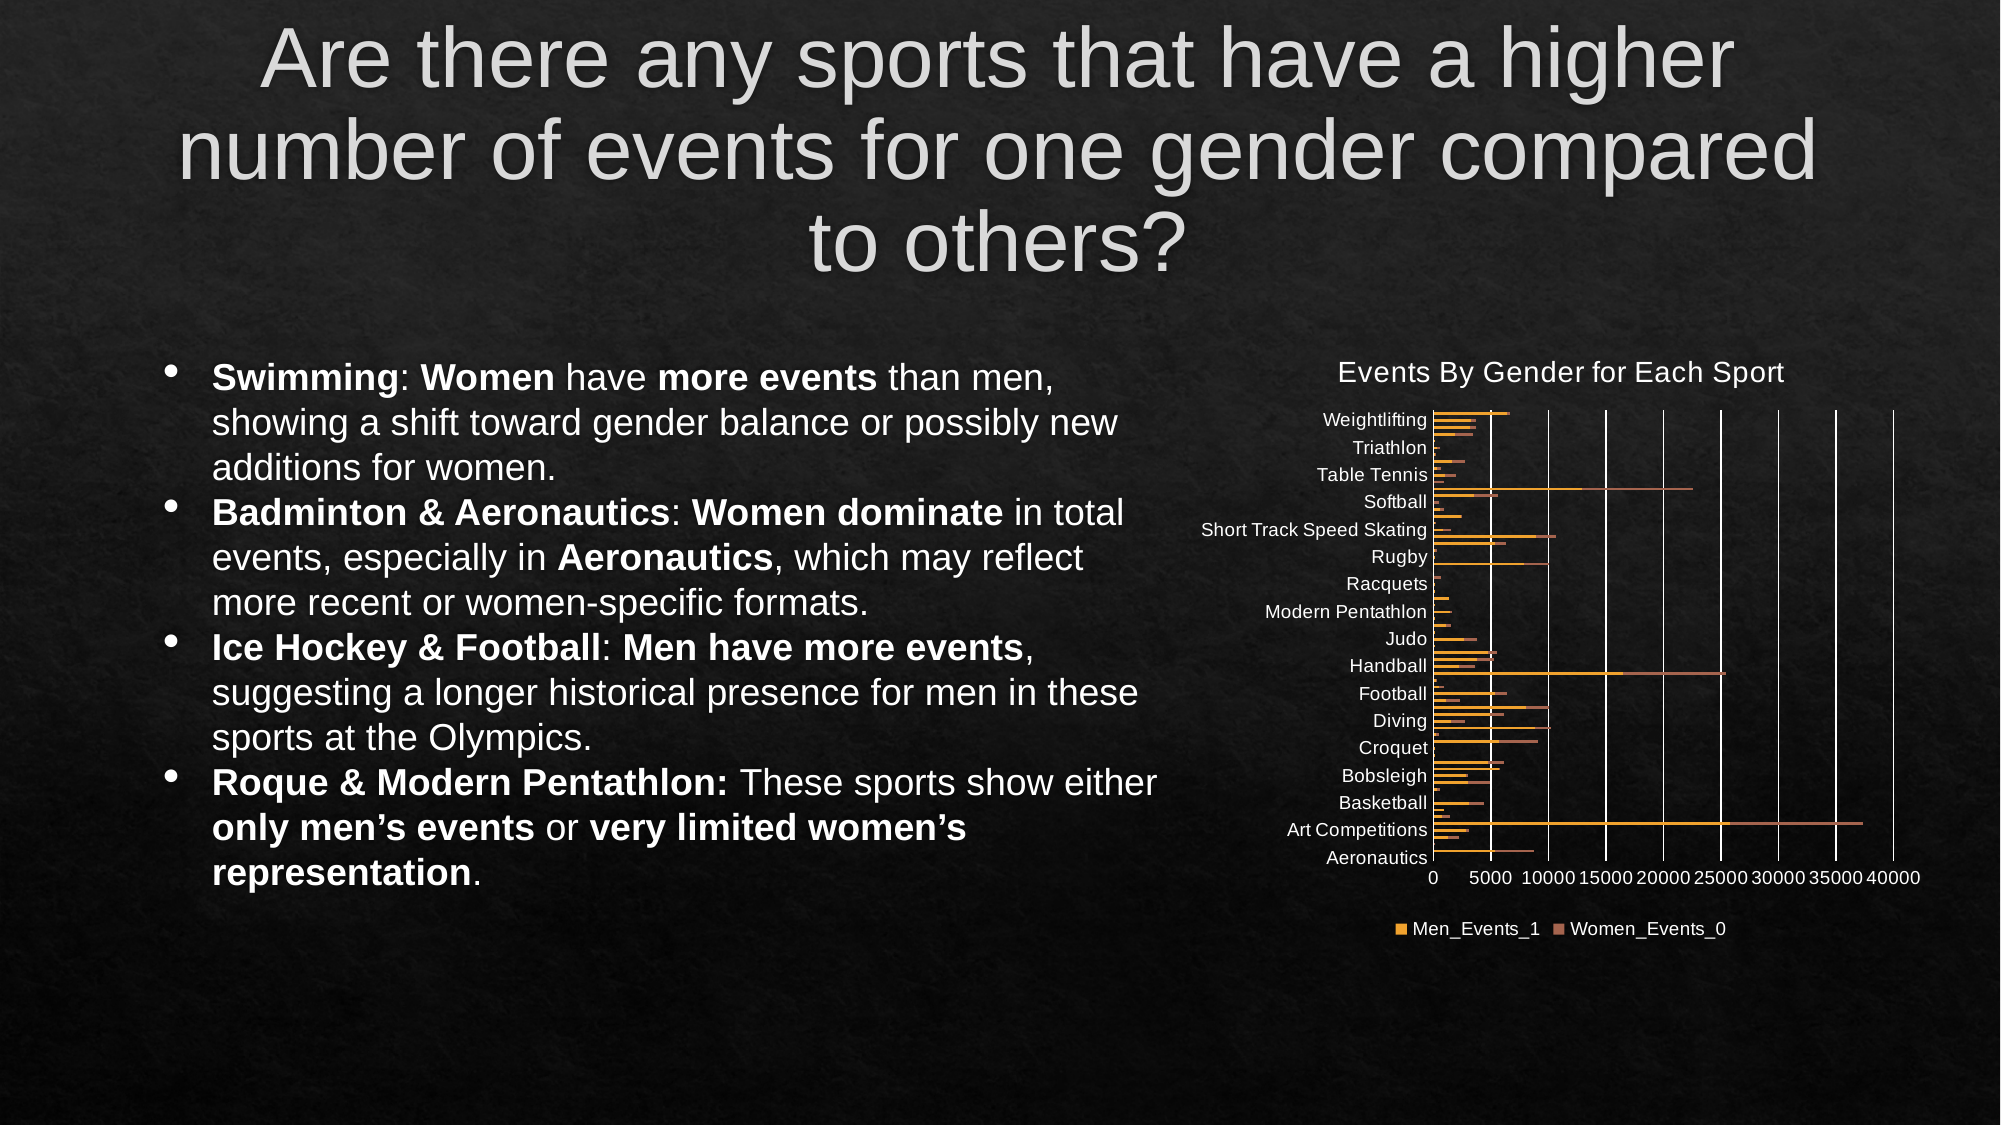

# Are there any sports that have a higher number of events for one gender compared to others?

### Chart: Events By Gender for Each Sport

| Category | Men_Events_1 | Women_Events_0 |
|---|---|---|
| Aeronautics | 1.0 | 0.0 |
| Alpine Skiing | 5325.0 | 3387.0 |
| Alpinism | 15.0 | 1.0 |
| Archery | 1244.0 | 1005.0 |
| Art Competitions | 2770.0 | 301.0 |
| Athletics | 25790.0 | 11571.0 |
| Badminton | 717.0 | 740.0 |
| Baseball | 891.0 | 0.0 |
| Basketball | 3078.0 | 1256.0 |
| Basque Pelota | 2.0 | 0.0 |
| Beach Volleyball | 287.0 | 276.0 |
| Biathlon | 3024.0 | 1863.0 |
| Bobsleigh | 2823.0 | 143.0 |
| Boxing | 5648.0 | 72.0 |
| Canoeing | 4749.0 | 1376.0 |
| Cricket | 18.0 | 0.0 |
| Croquet | 11.0 | 4.0 |
| Cross Country Skiing | 5704.0 | 3385.0 |
| Curling | 240.0 | 221.0 |
| Cycling | 8776.0 | 1394.0 |
| Diving | 1531.0 | 1187.0 |
| Equestrianism | 4892.0 | 1242.0 |
| Fencing | 8036.0 | 1969.0 |
| Figure Skating | 1104.0 | 1153.0 |
| Football | 5353.0 | 1009.0 |
| Freestyle Skiing | 504.0 | 433.0 |
| Golf | 164.0 | 67.0 |
| Gymnastics | 16451.0 | 9012.0 |
| Handball | 2243.0 | 1387.0 |
| Hockey | 3748.0 | 1458.0 |
| Ice Hockey | 4711.0 | 754.0 |
| Jeu De Paume | 11.0 | 0.0 |
| Judo | 2668.0 | 1093.0 |
| Lacrosse | 36.0 | 0.0 |
| Luge | 1096.0 | 377.0 |
| Military Ski Patrol | 19.0 | 0.0 |
| Modern Pentathlon | 1460.0 | 164.0 |
| Motorboating | 14.0 | 1.0 |
| Nordic Combined | 1329.0 | 0.0 |
| Polo | 89.0 | 0.0 |
| Racquets | 12.0 | 0.0 |
| Rhythmic Gymnastics | 0.0 | 658.0 |
| Roque | 3.0 | 0.0 |
| Rowing | 7828.0 | 2193.0 |
| Rugby | 111.0 | 0.0 |
| Rugby Sevens | 151.0 | 148.0 |
| Sailing | 5347.0 | 925.0 |
| Shooting | 8898.0 | 1722.0 |
| Short Track Speed Skating | 773.0 | 759.0 |
| Skeleton | 130.0 | 66.0 |
| Ski Jumping | 2357.0 | 30.0 |
| Snowboarding | 520.0 | 416.0 |
| Softball | 0.0 | 478.0 |
| Speed Skating | 3499.0 | 2077.0 |
| Swimming | 12869.0 | 9727.0 |
| Synchronized Swimming | 0.0 | 903.0 |
| Table Tennis | 999.0 | 949.0 |
| Taekwondo | 307.0 | 299.0 |
| Tennis | 1585.0 | 1146.0 |
| Trampolining | 76.0 | 76.0 |
| Triathlon | 266.0 | 263.0 |
| Tug-Of-War | 125.0 | 0.0 |
| Volleyball | 1847.0 | 1543.0 |
| Water Polo | 3154.0 | 488.0 |
| Weightlifting | 3262.0 | 463.0 |
| Wrestling | 6346.0 | 304.0 |
Swimming: Women have more events than men, showing a shift toward gender balance or possibly new additions for women.
Badminton & Aeronautics: Women dominate in total events, especially in Aeronautics, which may reflect more recent or women-specific formats.
Ice Hockey & Football: Men have more events, suggesting a longer historical presence for men in these sports at the Olympics.
Roque & Modern Pentathlon: These sports show either only men’s events or very limited women’s representation.